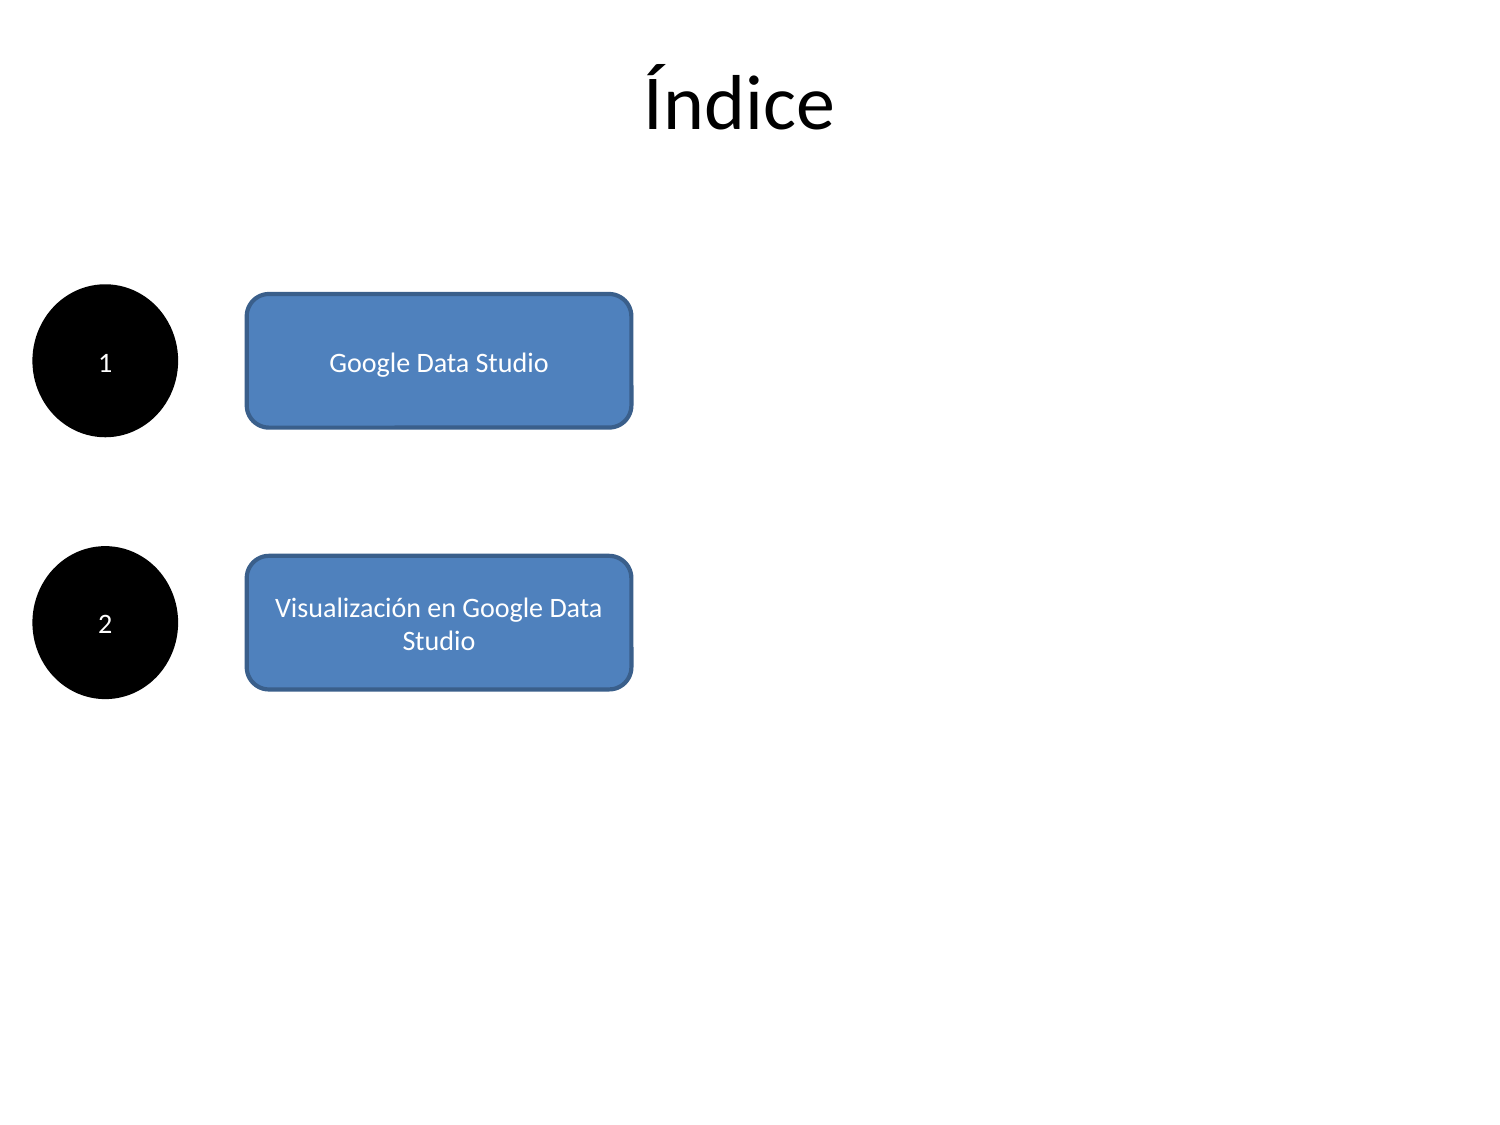

# Índice
1
Google Data Studio
2
Visualización en Google Data Studio